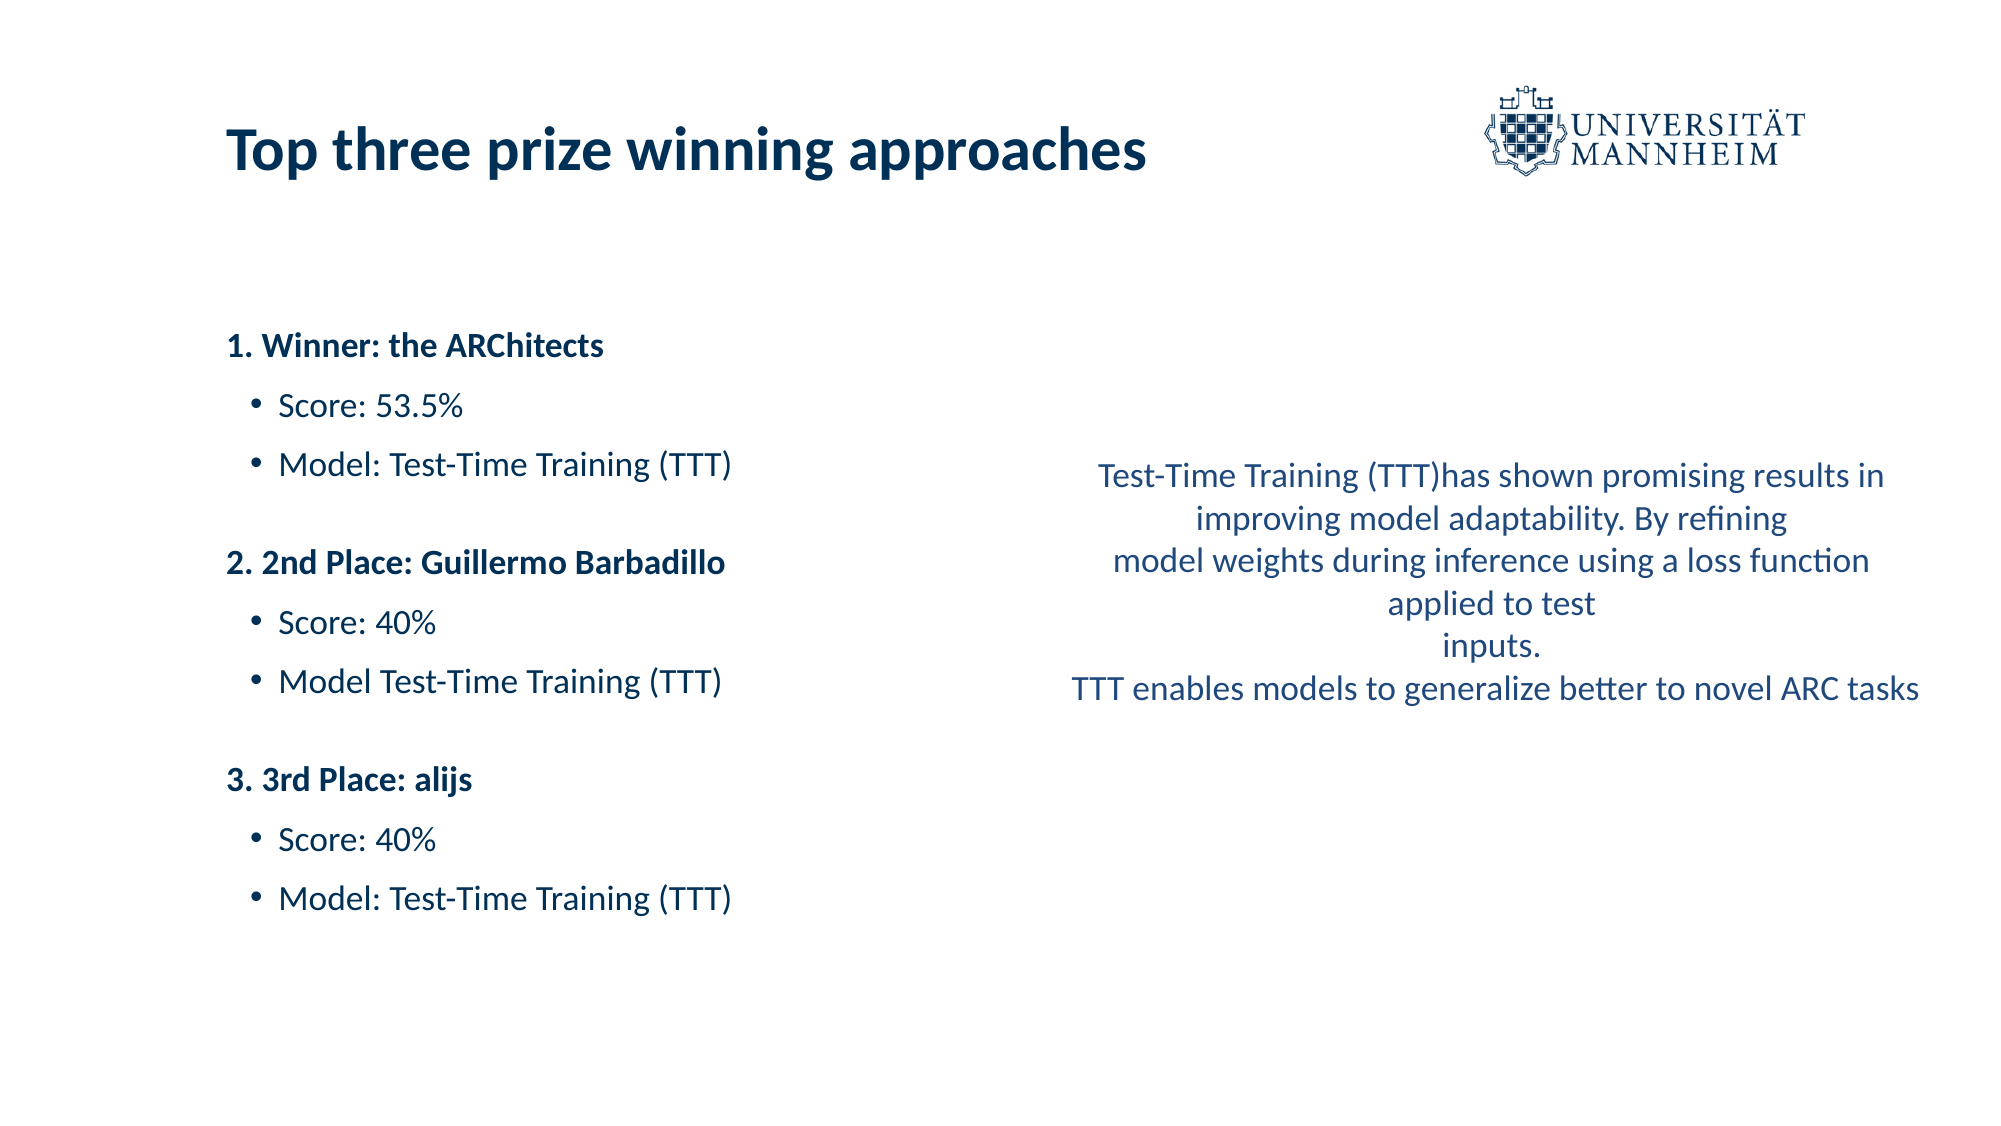

Top three prize winning approaches
1. Winner: the ARChitects
Score: 53.5%
Model: Test-Time Training (TTT)

2. 2nd Place: Guillermo Barbadillo
Score: 40%
Model Test-Time Training (TTT)

3. 3rd Place: alijs
Score: 40%
Model: Test-Time Training (TTT)

Test-Time Training (TTT)has shown promising results in improving model adaptability. By refining
model weights during inference using a loss function applied to test
inputs.
 TTT enables models to generalize better to novel ARC tasks